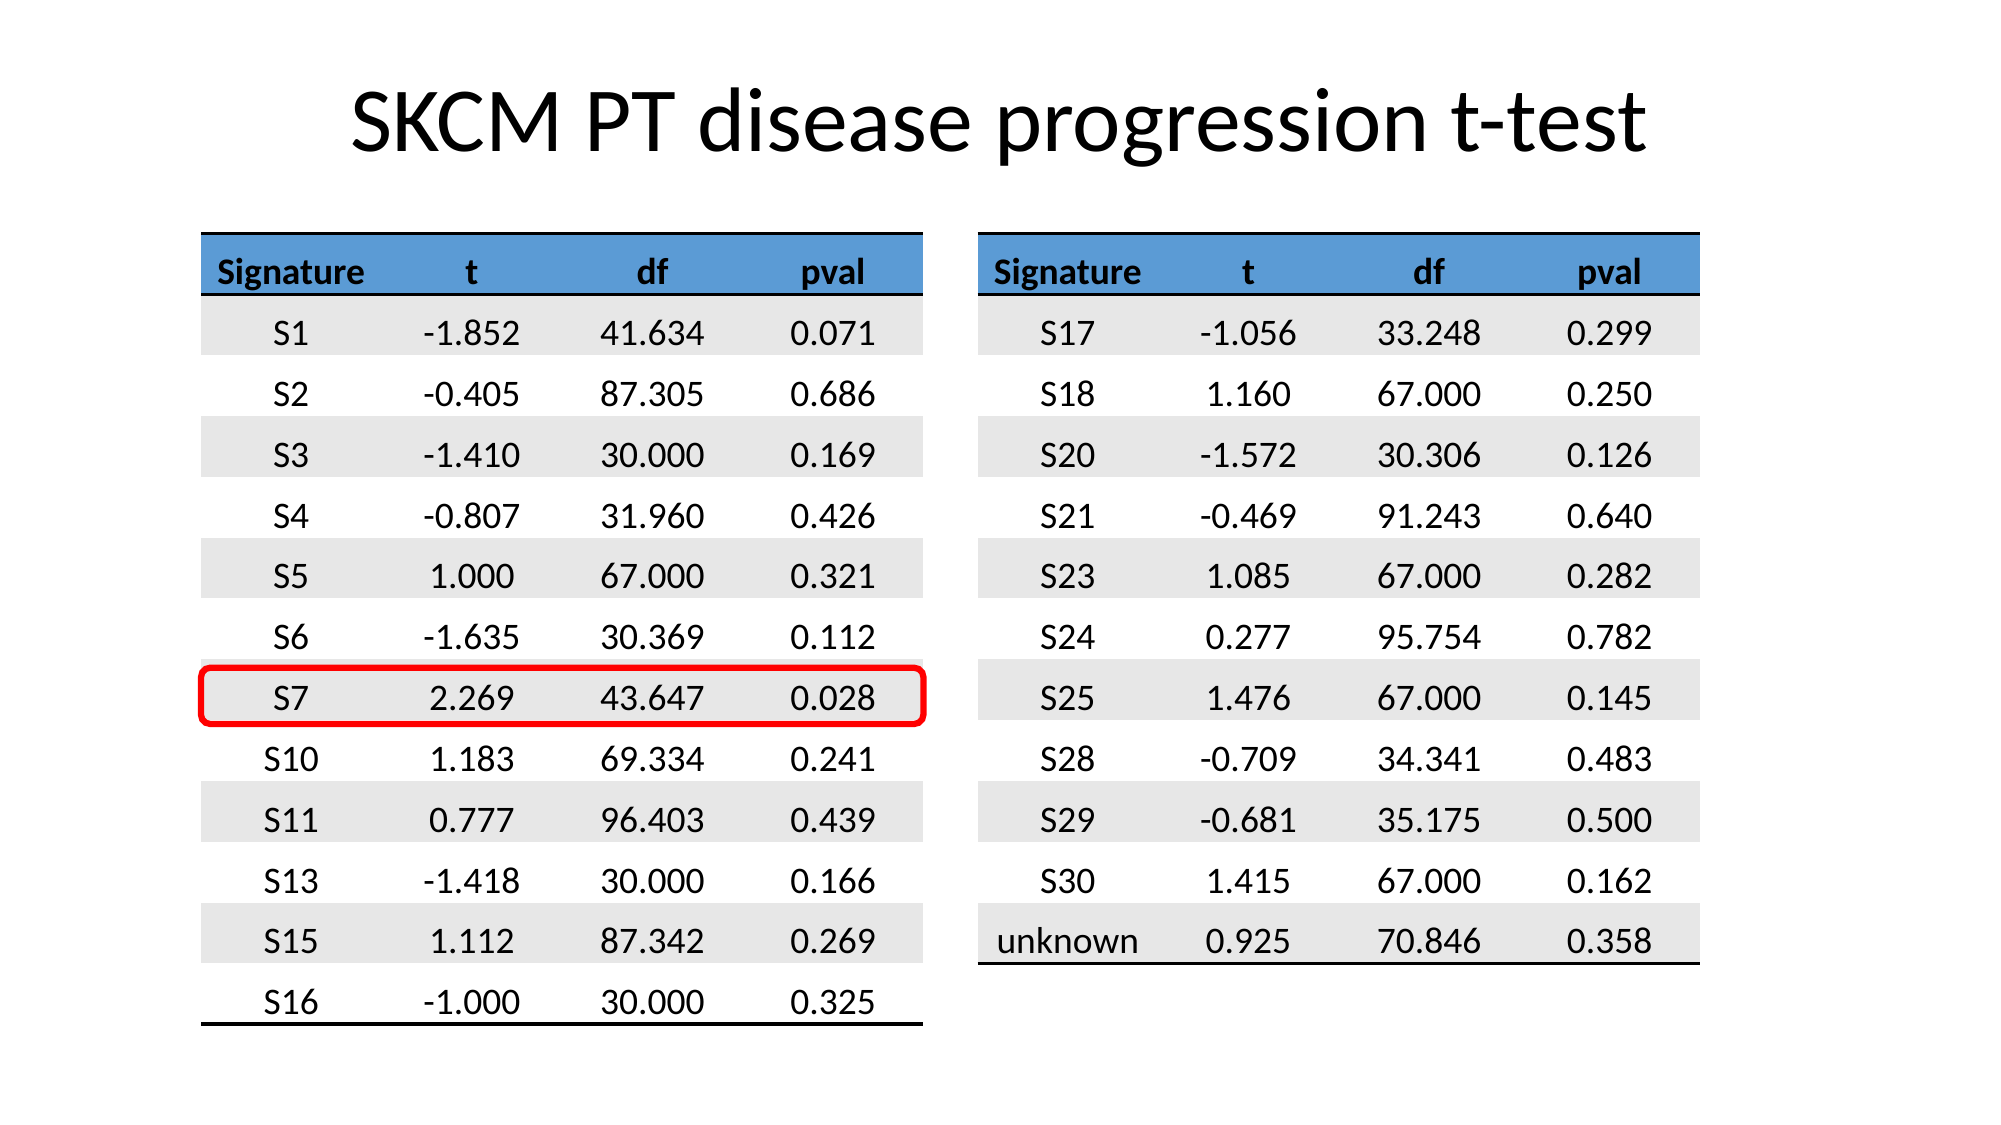

# SKCM PT disease progression t-test
| Signature | t | df | pval |
| --- | --- | --- | --- |
| S1 | -1.852 | 41.634 | 0.071 |
| S2 | -0.405 | 87.305 | 0.686 |
| S3 | -1.410 | 30.000 | 0.169 |
| S4 | -0.807 | 31.960 | 0.426 |
| S5 | 1.000 | 67.000 | 0.321 |
| S6 | -1.635 | 30.369 | 0.112 |
| S7 | 2.269 | 43.647 | 0.028 |
| S10 | 1.183 | 69.334 | 0.241 |
| S11 | 0.777 | 96.403 | 0.439 |
| S13 | -1.418 | 30.000 | 0.166 |
| S15 | 1.112 | 87.342 | 0.269 |
| S16 | -1.000 | 30.000 | 0.325 |
| Signature | t | df | pval |
| --- | --- | --- | --- |
| S17 | -1.056 | 33.248 | 0.299 |
| S18 | 1.160 | 67.000 | 0.250 |
| S20 | -1.572 | 30.306 | 0.126 |
| S21 | -0.469 | 91.243 | 0.640 |
| S23 | 1.085 | 67.000 | 0.282 |
| S24 | 0.277 | 95.754 | 0.782 |
| S25 | 1.476 | 67.000 | 0.145 |
| S28 | -0.709 | 34.341 | 0.483 |
| S29 | -0.681 | 35.175 | 0.500 |
| S30 | 1.415 | 67.000 | 0.162 |
| unknown | 0.925 | 70.846 | 0.358 |